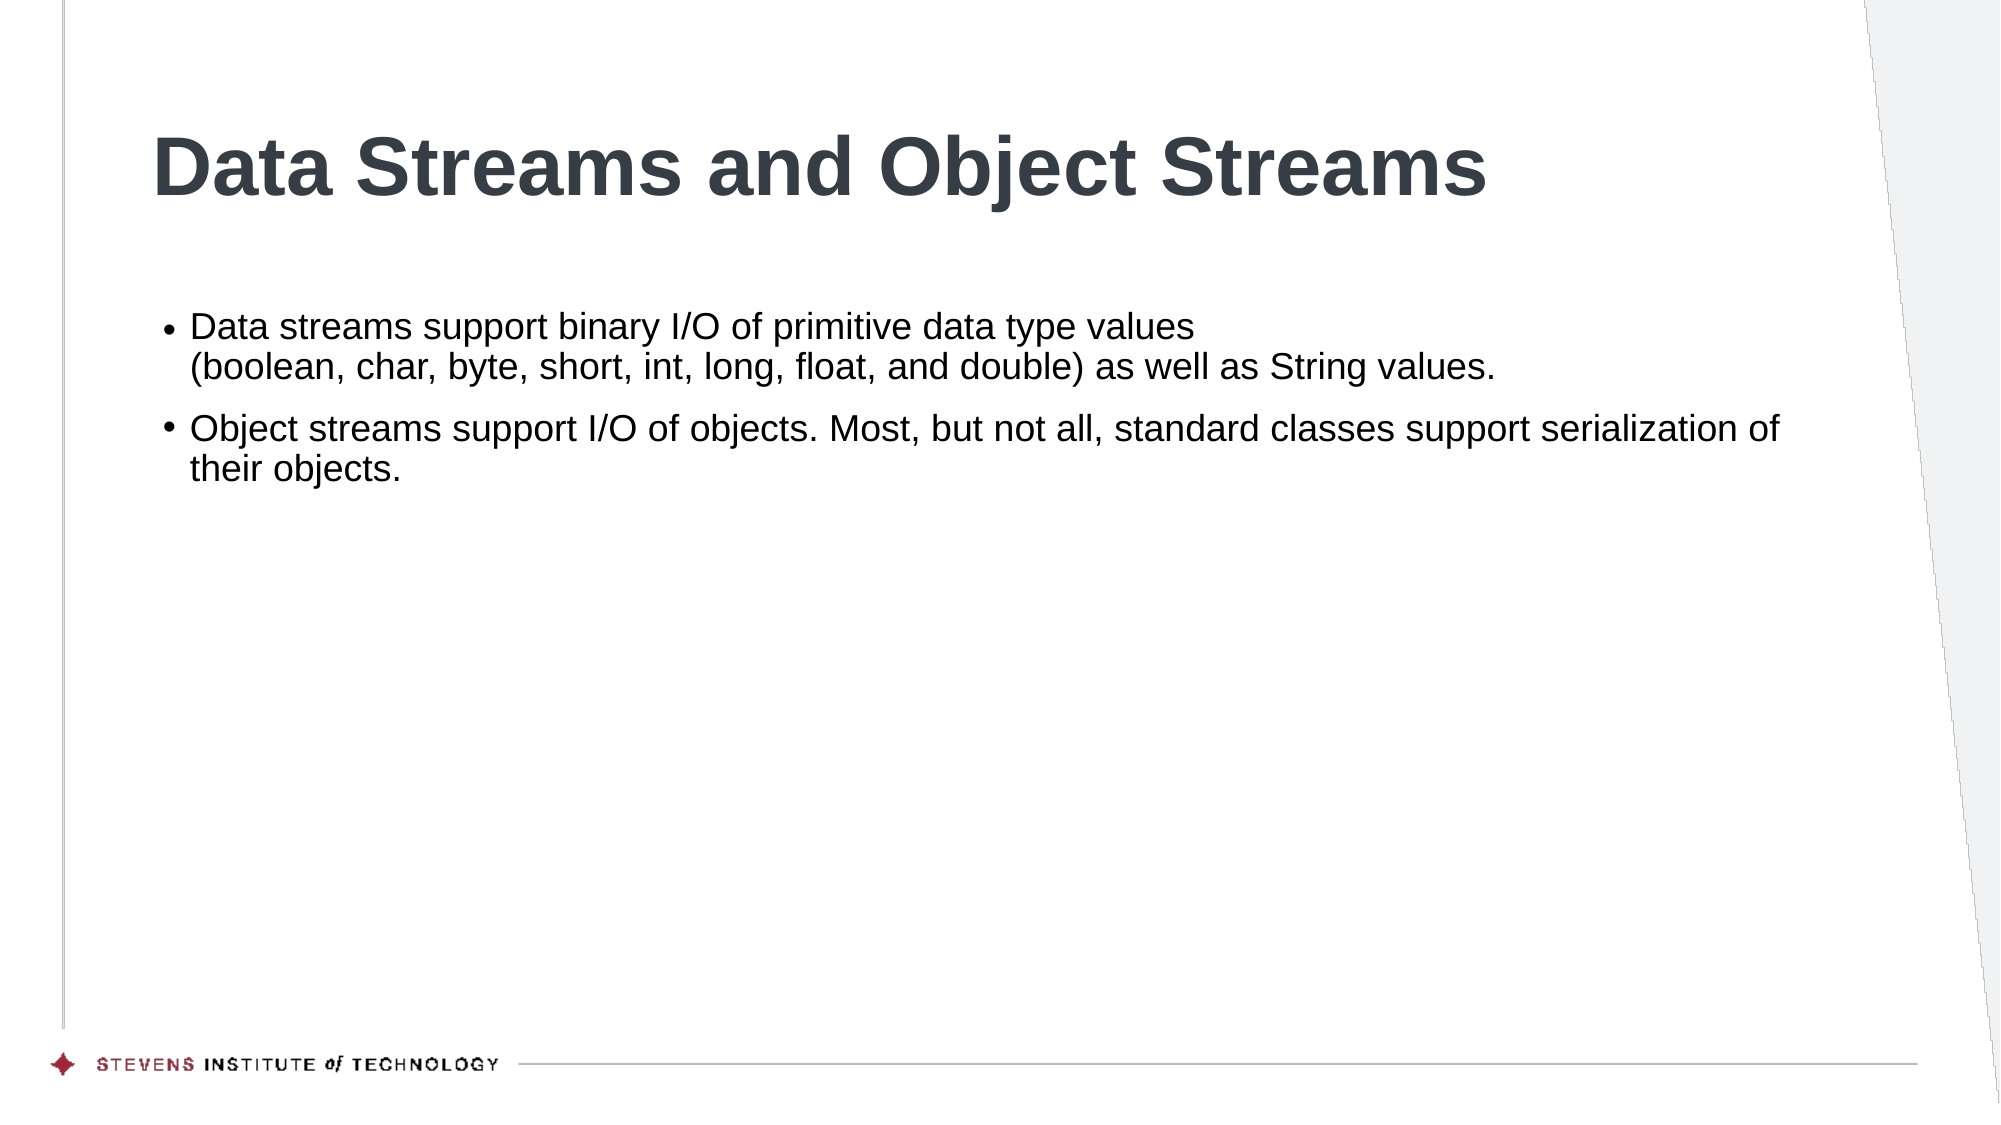

# Data Streams and Object Streams
Data streams support binary I/O of primitive data type values (boolean, char, byte, short, int, long, float, and double) as well as String values.
Object streams support I/O of objects. Most, but not all, standard classes support serialization of their objects.